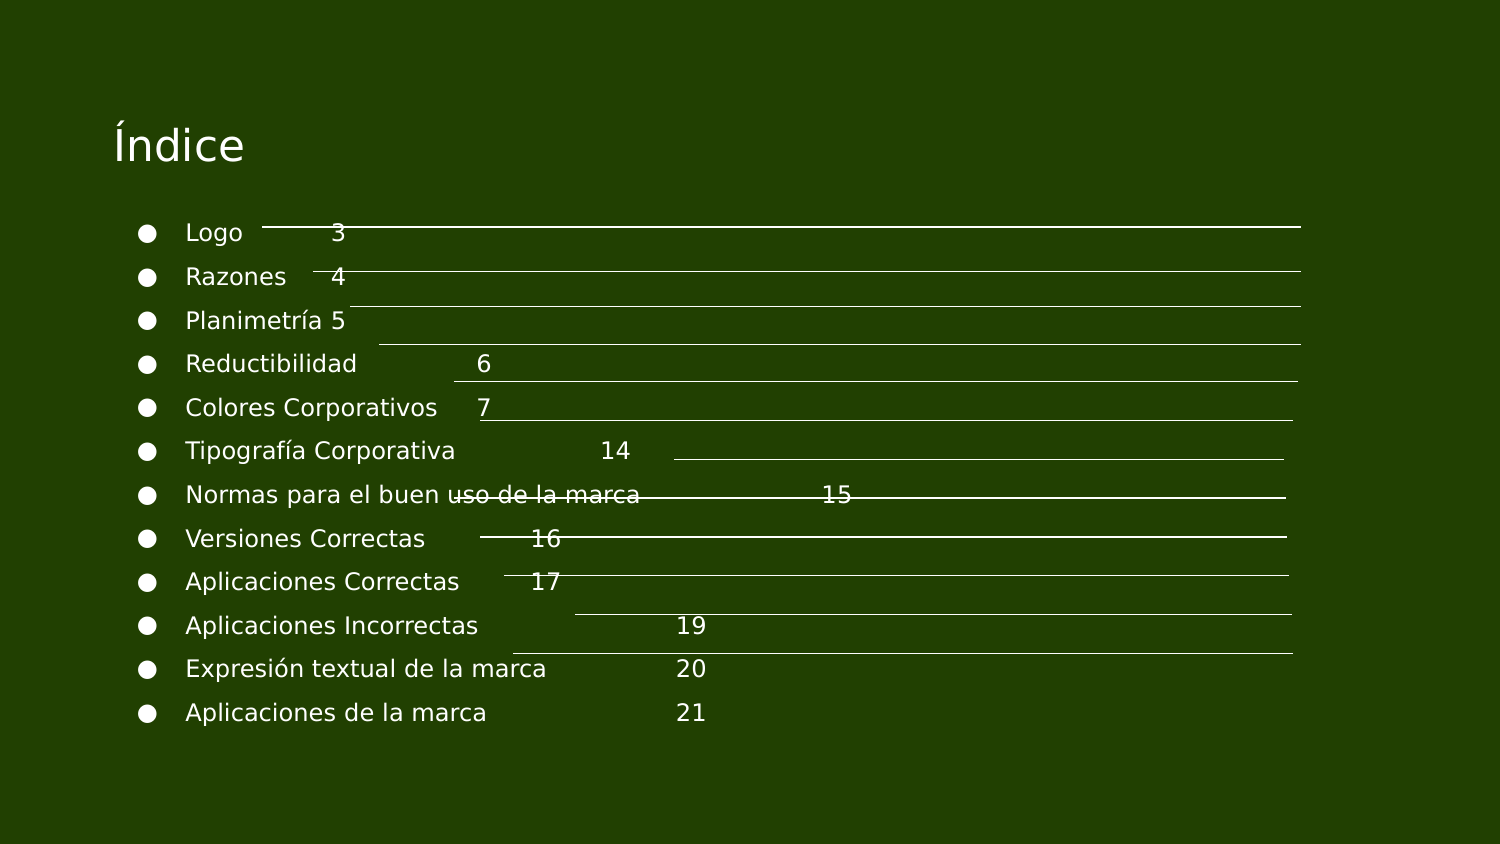

Índice
Logo															3
Razones														4
Planimetría														5
Reductibilidad													6
Colores Corporativos												7
Tipografía Corporativa										                14
Normas para el buen uso de la marca								       15
Versiones Correctas											       16
Aplicaciones Correctas											       17
Aplicaciones Incorrectas										       19
Expresión textual de la marca									       20
Aplicaciones de la marca										       21